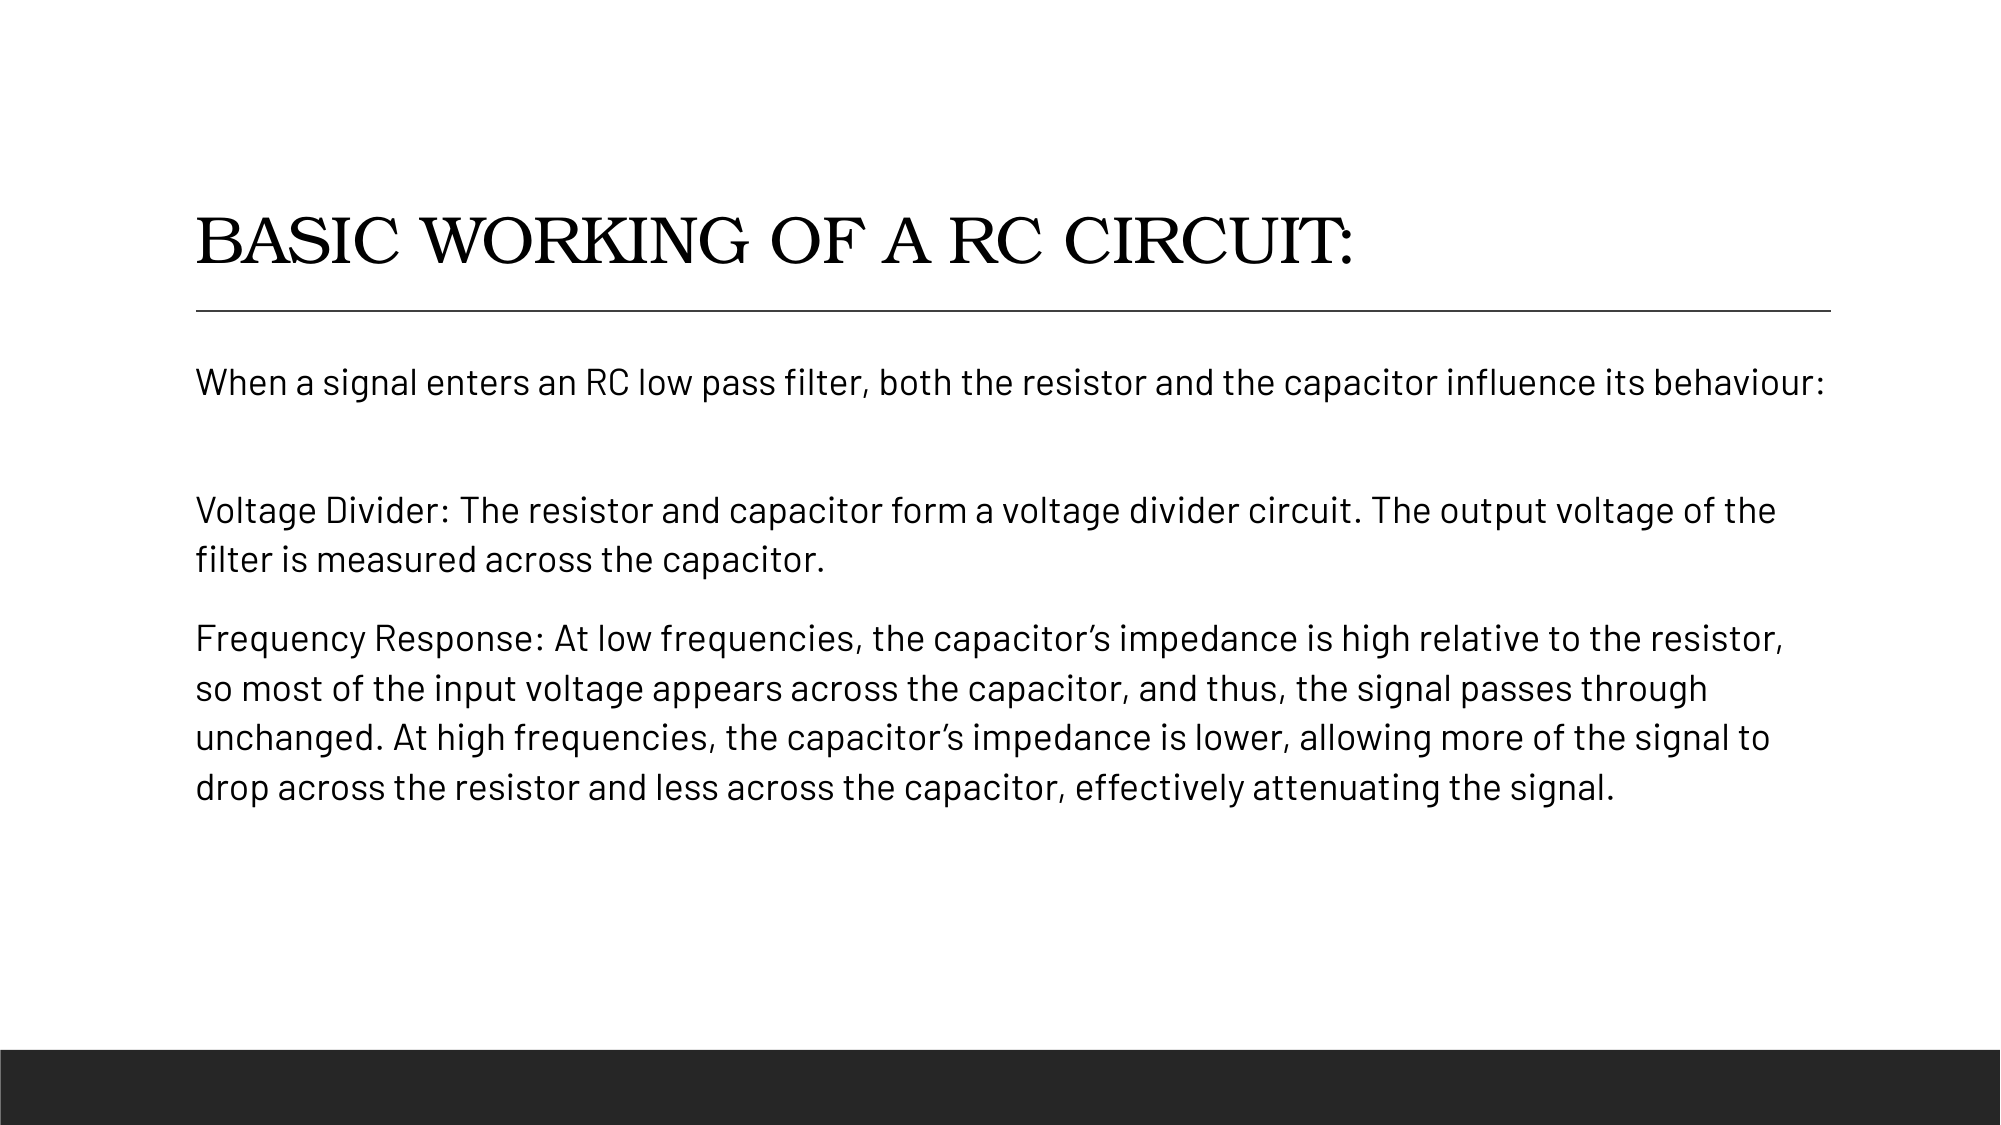

# BASIC WORKING OF A RC CIRCUIT:
When a signal enters an RC low pass filter, both the resistor and the capacitor influence its behaviour:
Voltage Divider: The resistor and capacitor form a voltage divider circuit. The output voltage of the filter is measured across the capacitor.
Frequency Response: At low frequencies, the capacitor’s impedance is high relative to the resistor, so most of the input voltage appears across the capacitor, and thus, the signal passes through unchanged. At high frequencies, the capacitor’s impedance is lower, allowing more of the signal to drop across the resistor and less across the capacitor, effectively attenuating the signal.